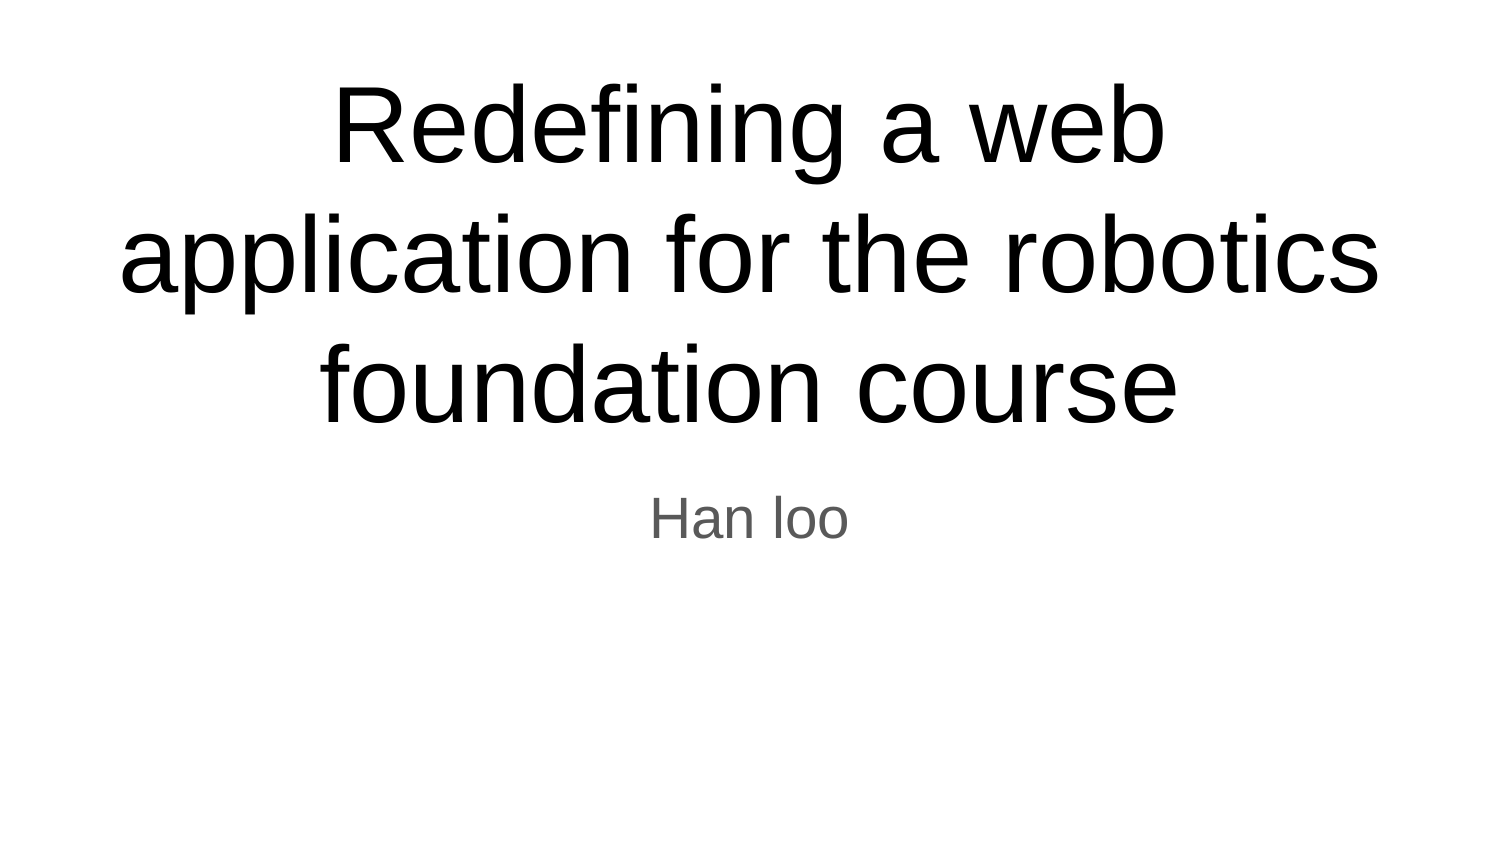

# Redefining a web application for the robotics foundation course
Han loo